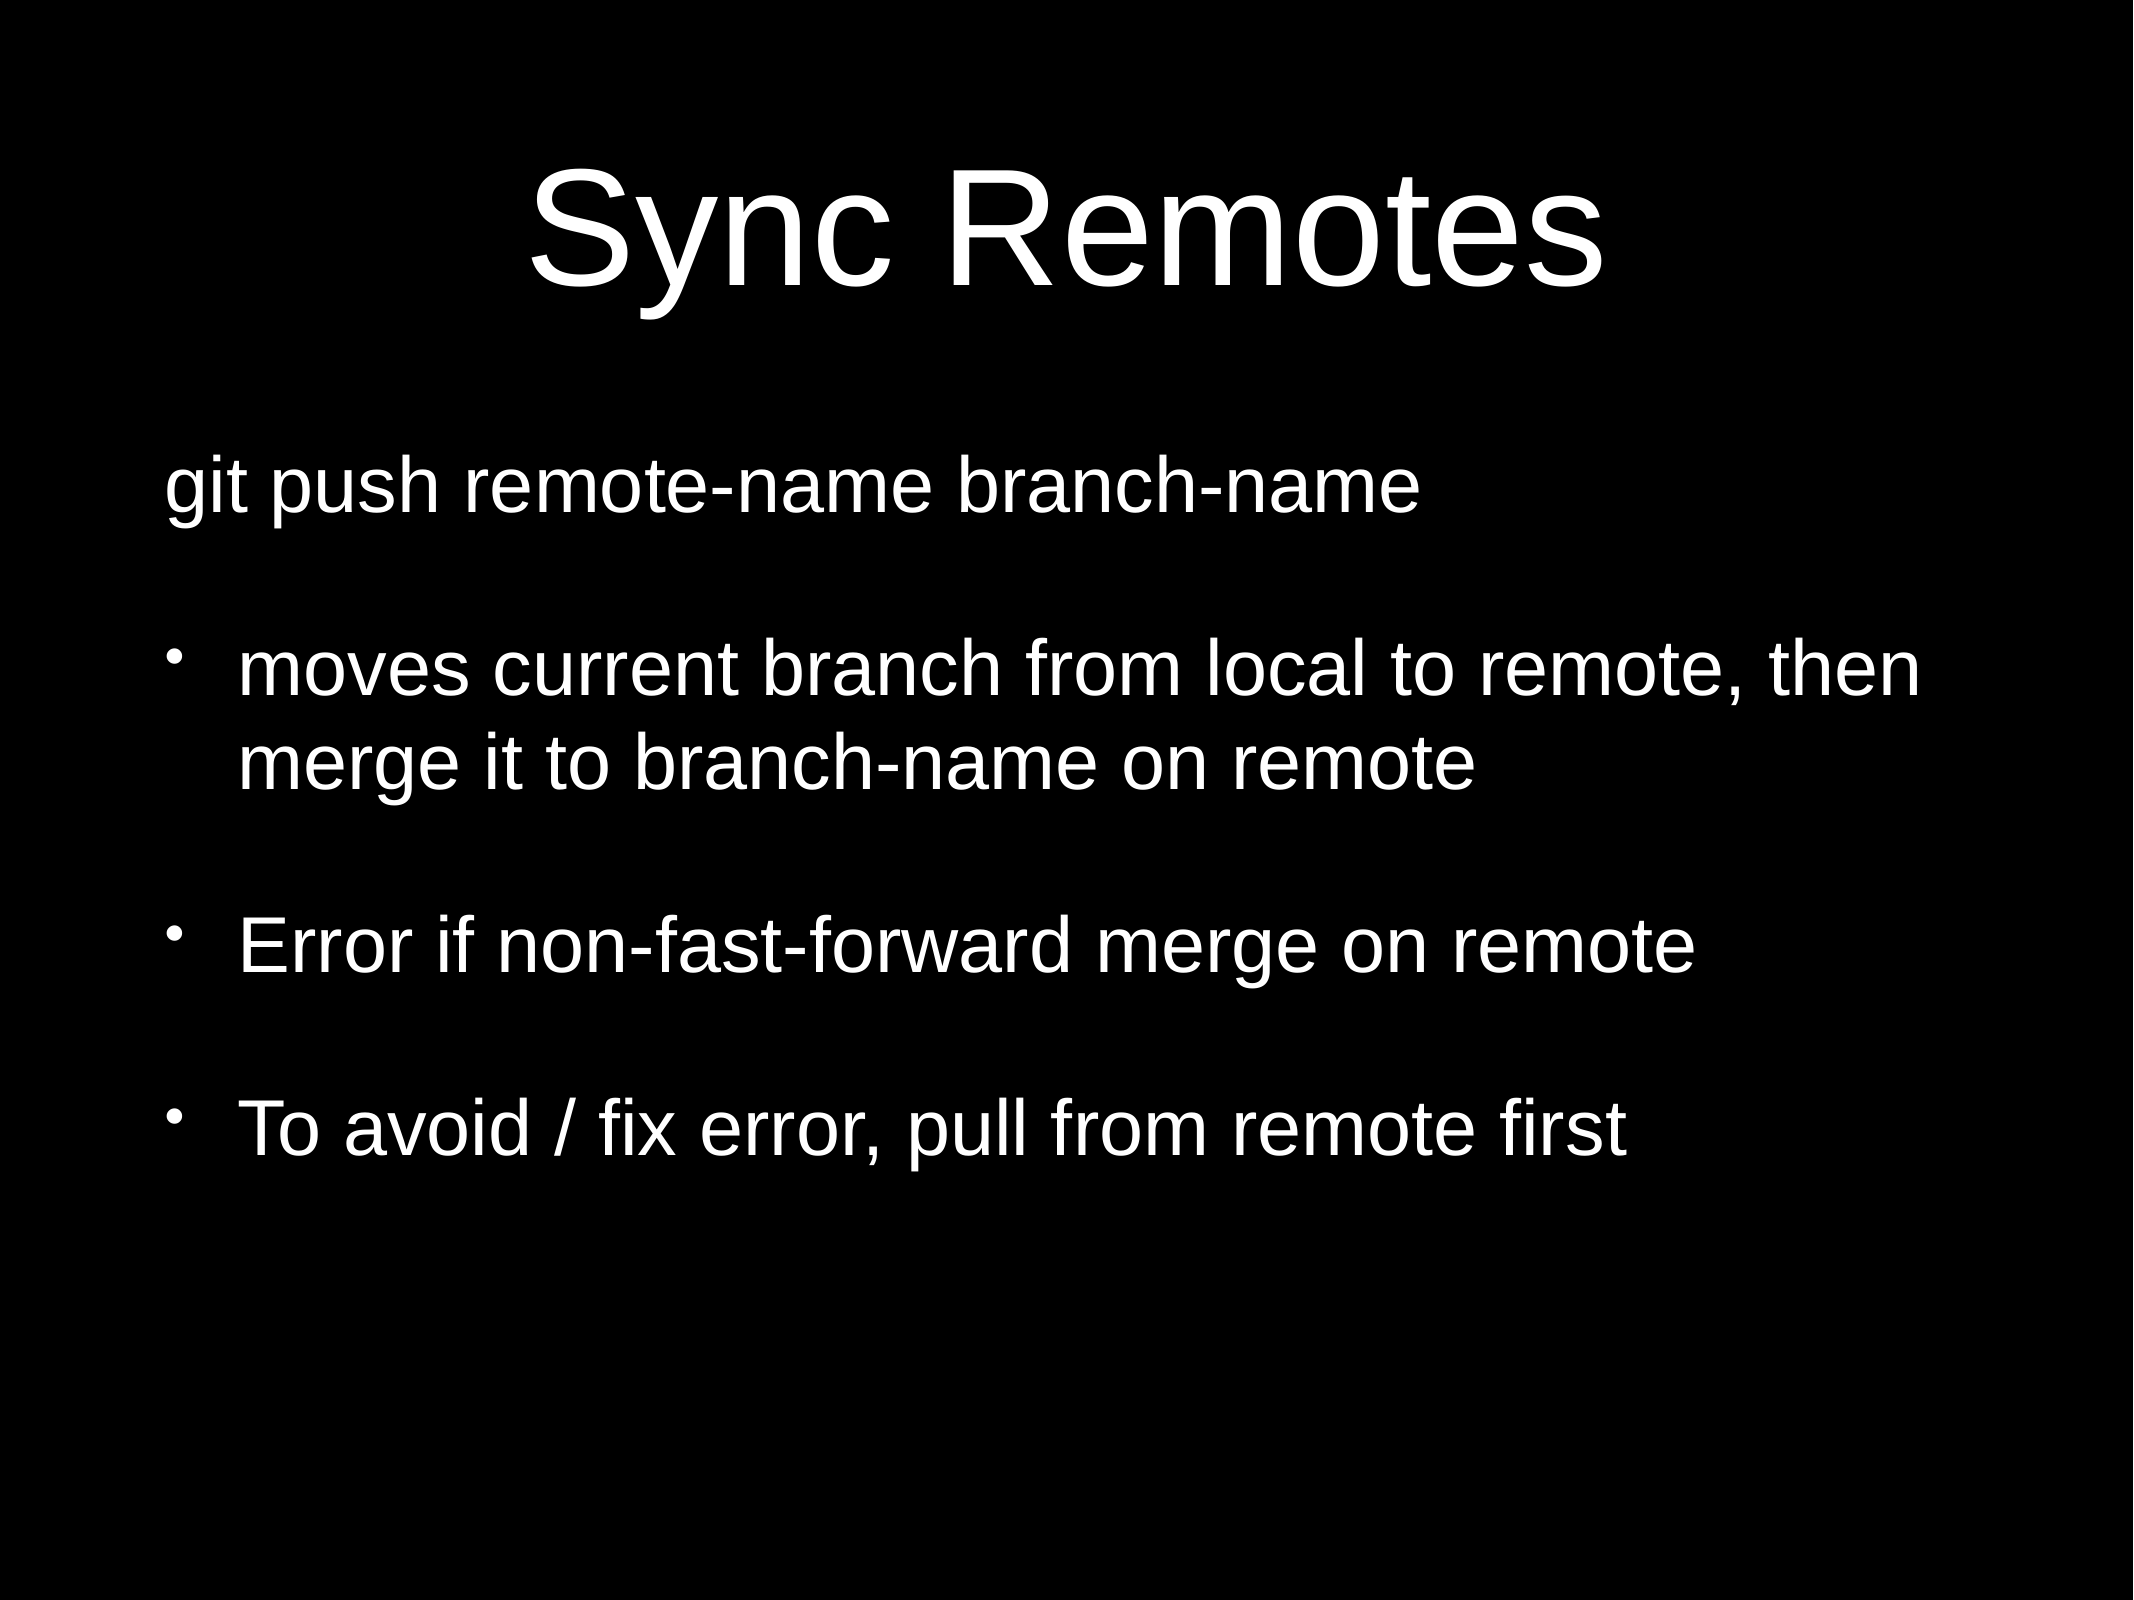

# Sync Remotes
git push remote-name branch-name
moves current branch from local to remote, then merge it to branch-name on remote
Error if non-fast-forward merge on remote
To avoid / fix error, pull from remote first